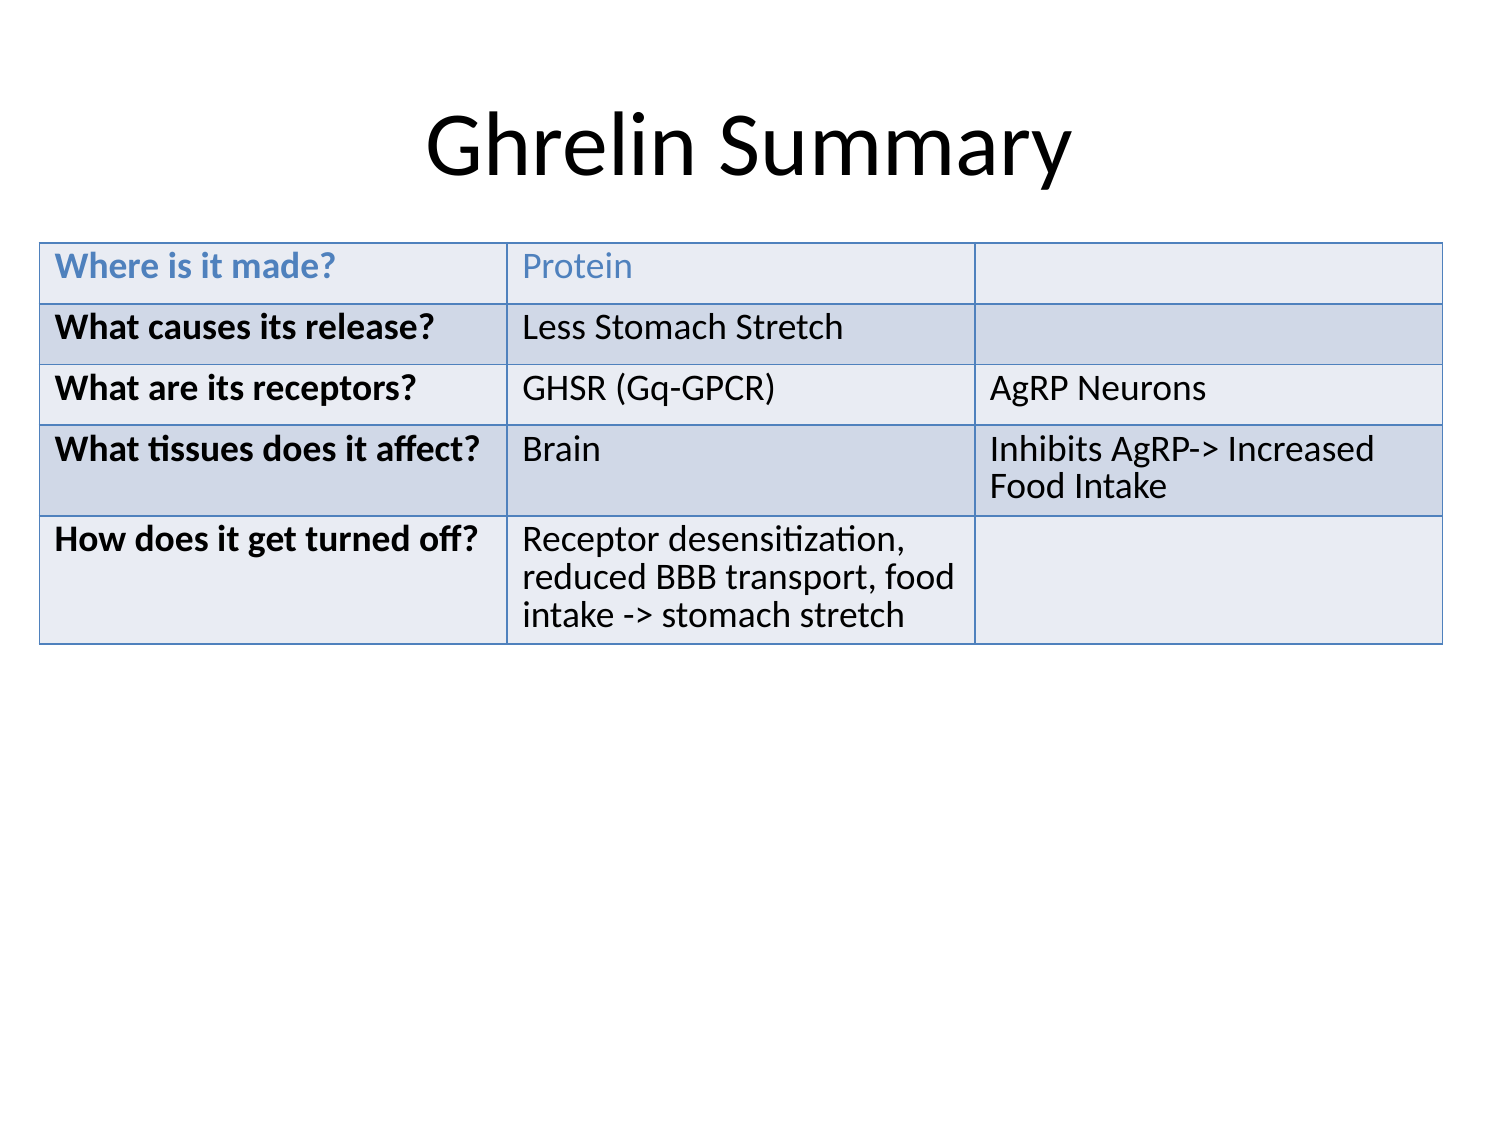

# Ghrelin Summary
| Where is it made? | Protein |  |
| --- | --- | --- |
| What causes its release? | Less Stomach Stretch |  |
| What are its receptors? | GHSR (Gq-GPCR) | AgRP Neurons |
| What tissues does it affect? | Brain | Inhibits AgRP-> Increased Food Intake |
| How does it get turned off? | Receptor desensitization, reduced BBB transport, food intake -> stomach stretch |  |